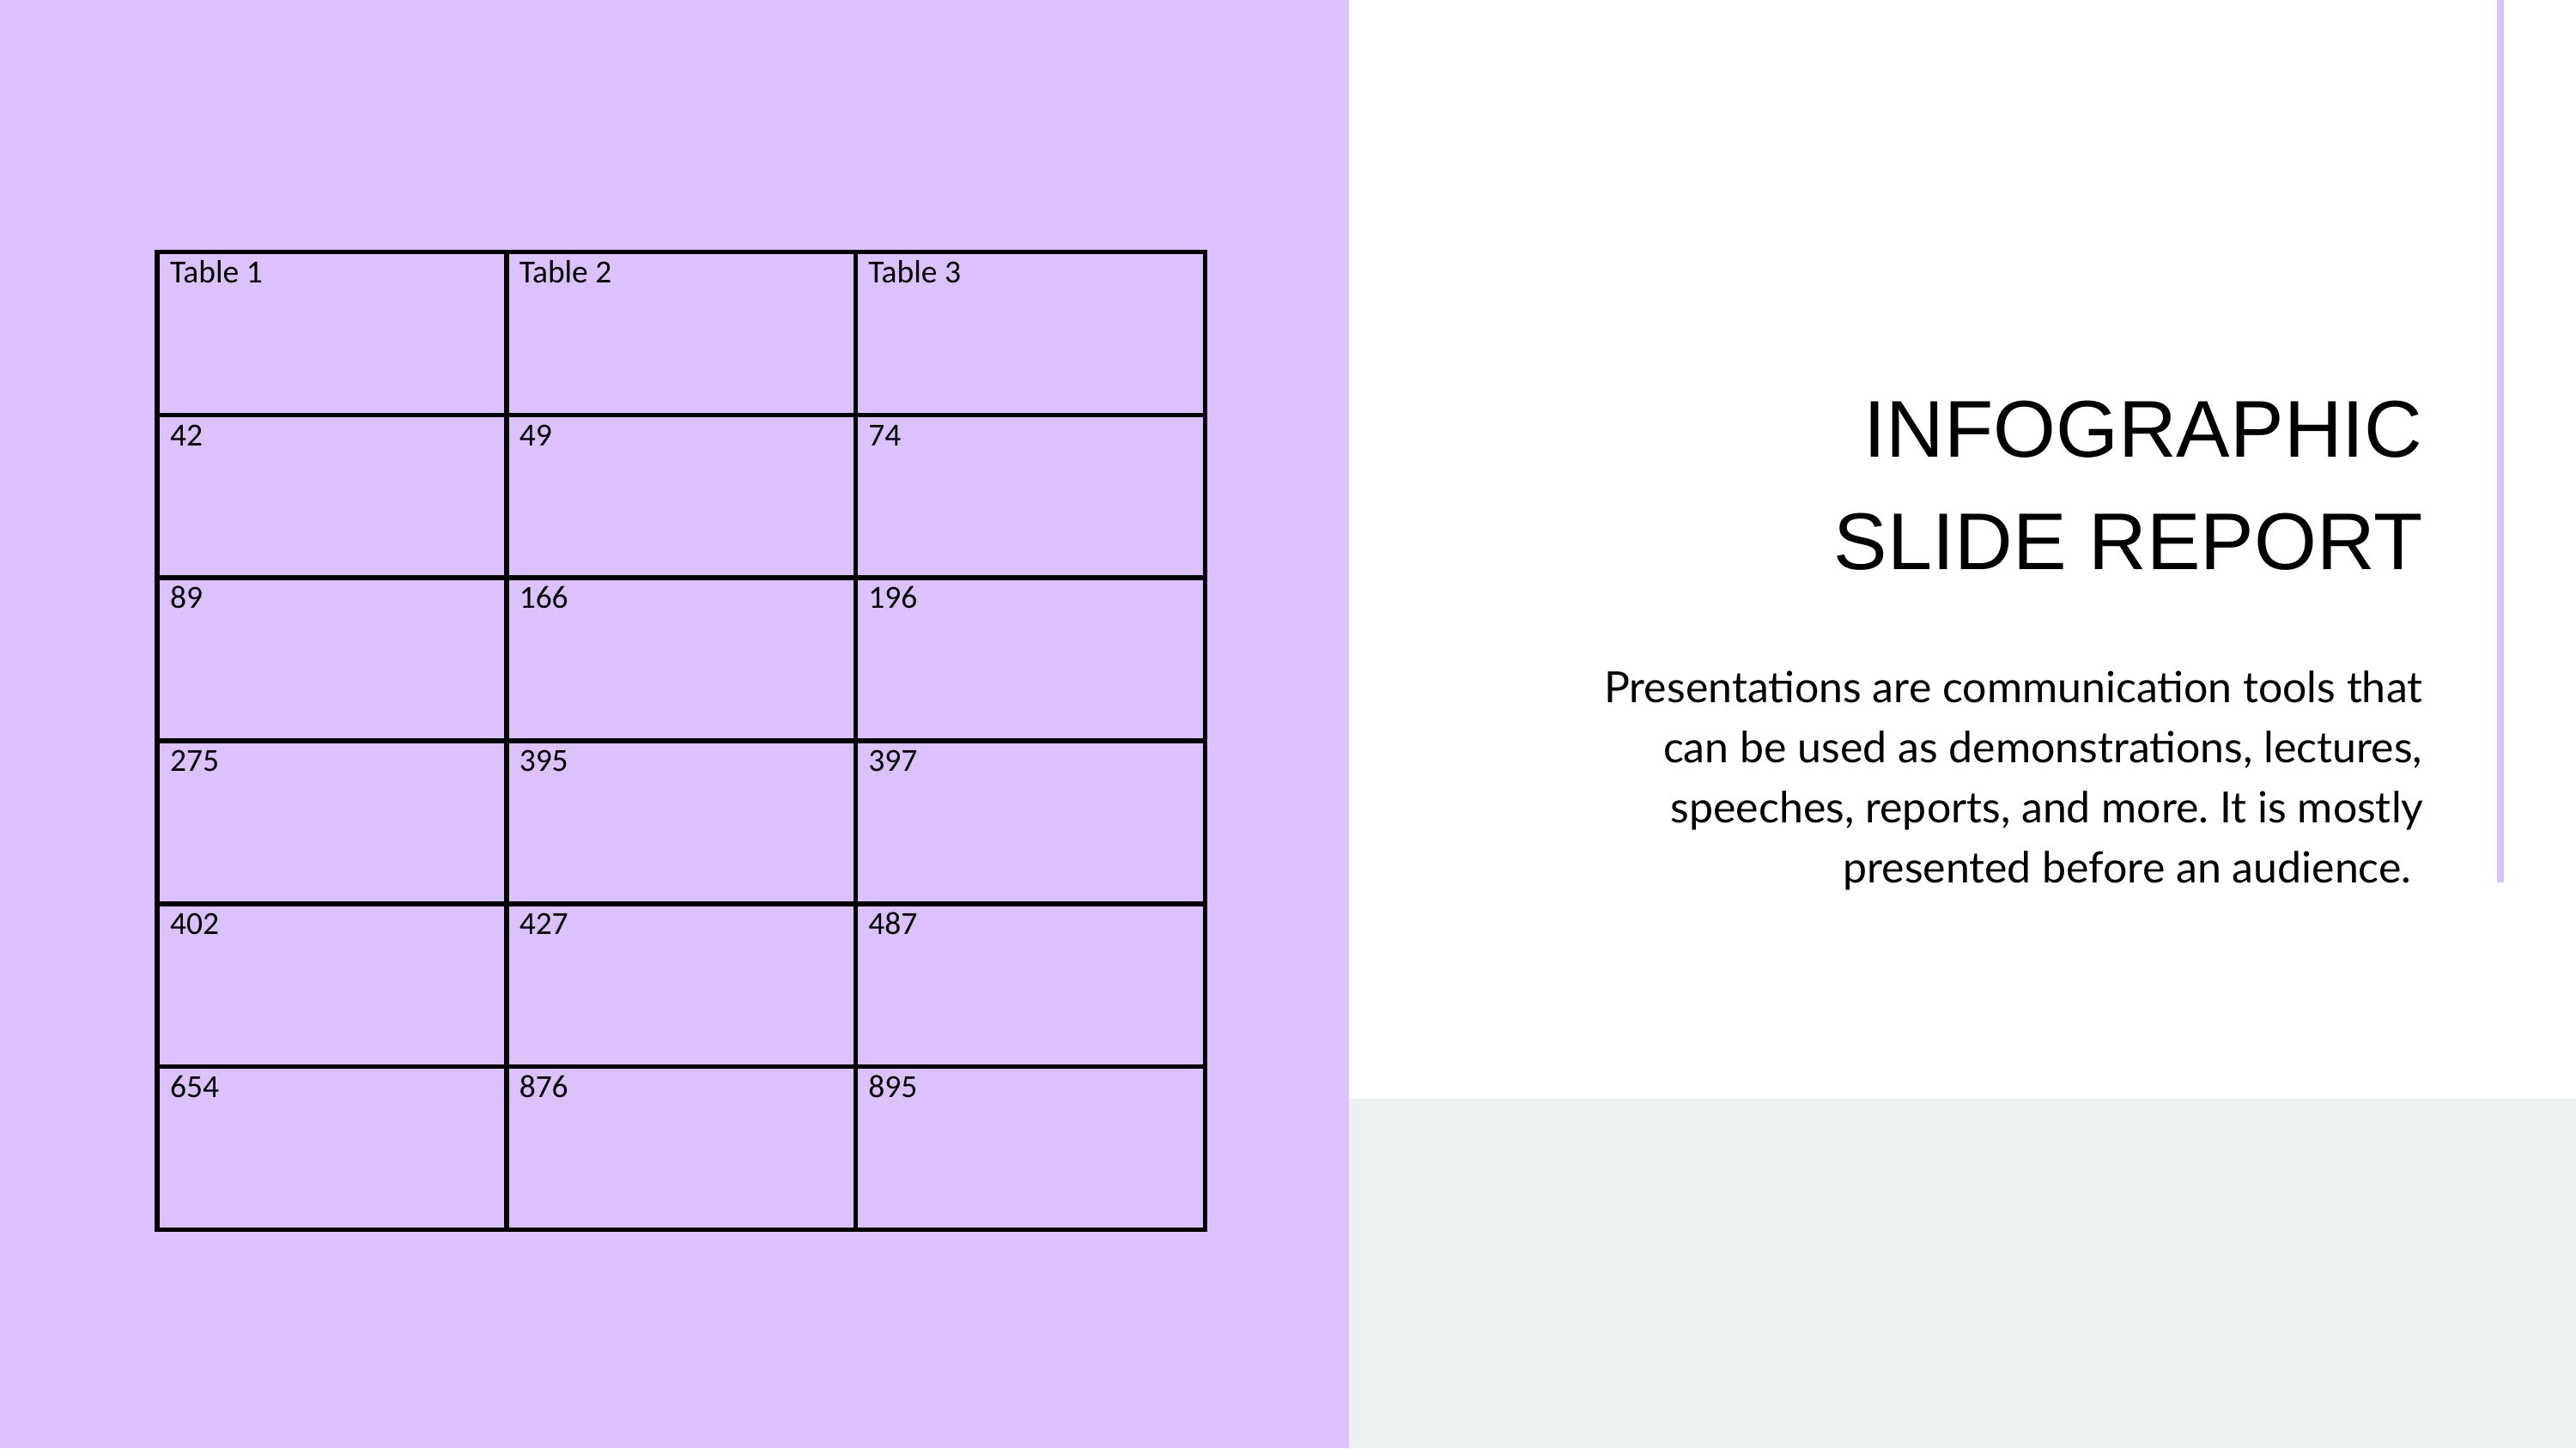

| Table 1 | Table 2 | Table 3 |
| --- | --- | --- |
| 42 | 49 | 74 |
| 89 | 166 | 196 |
| 275 | 395 | 397 |
| 402 | 427 | 487 |
| 654 | 876 | 895 |
INFOGRAPHIC
SLIDE REPORT

Presentations are communication tools that can be used as demonstrations, lectures, speeches, reports, and more. It is mostly presented before an audience.